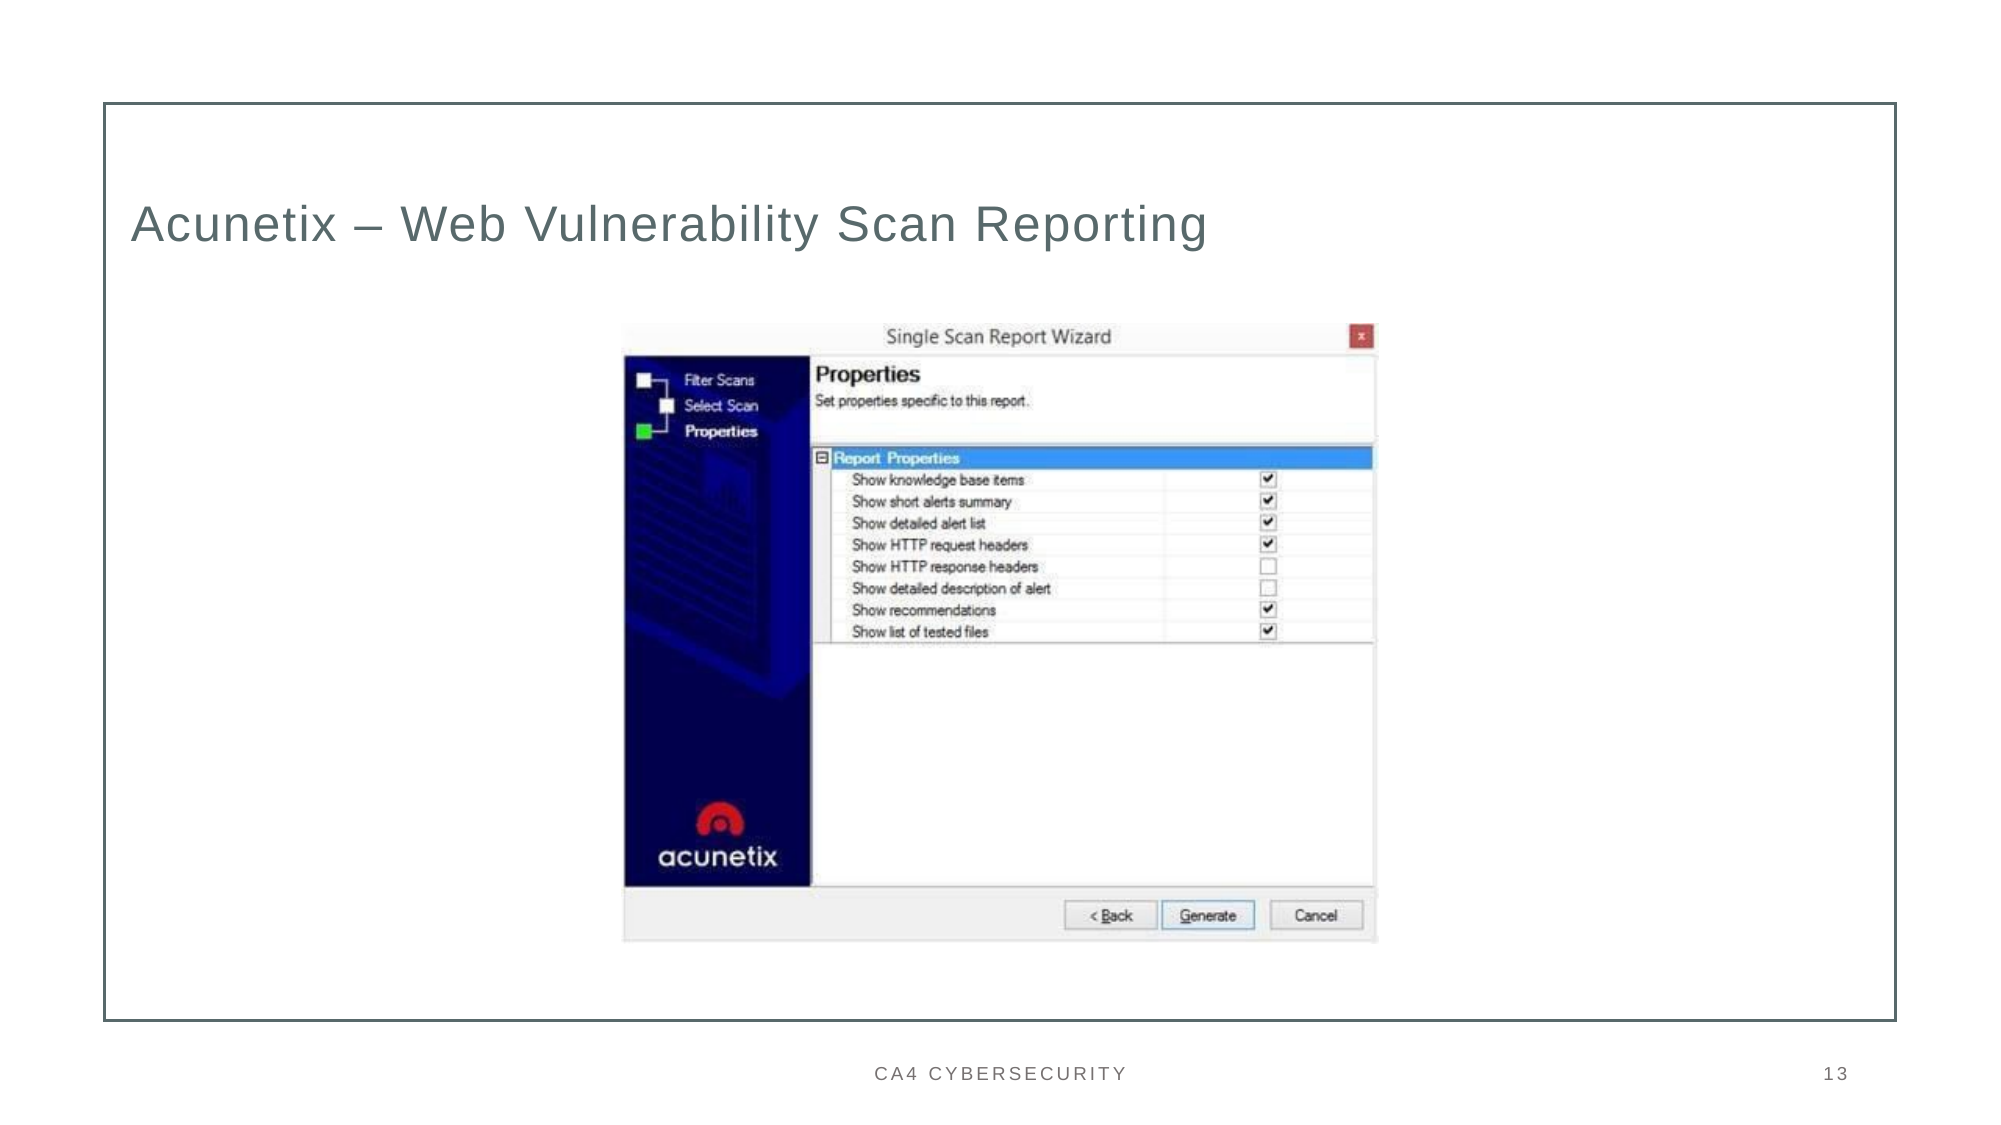

Acunetix – Web Vulnerability Scan Reporting

Ca4 cybersecurity
13